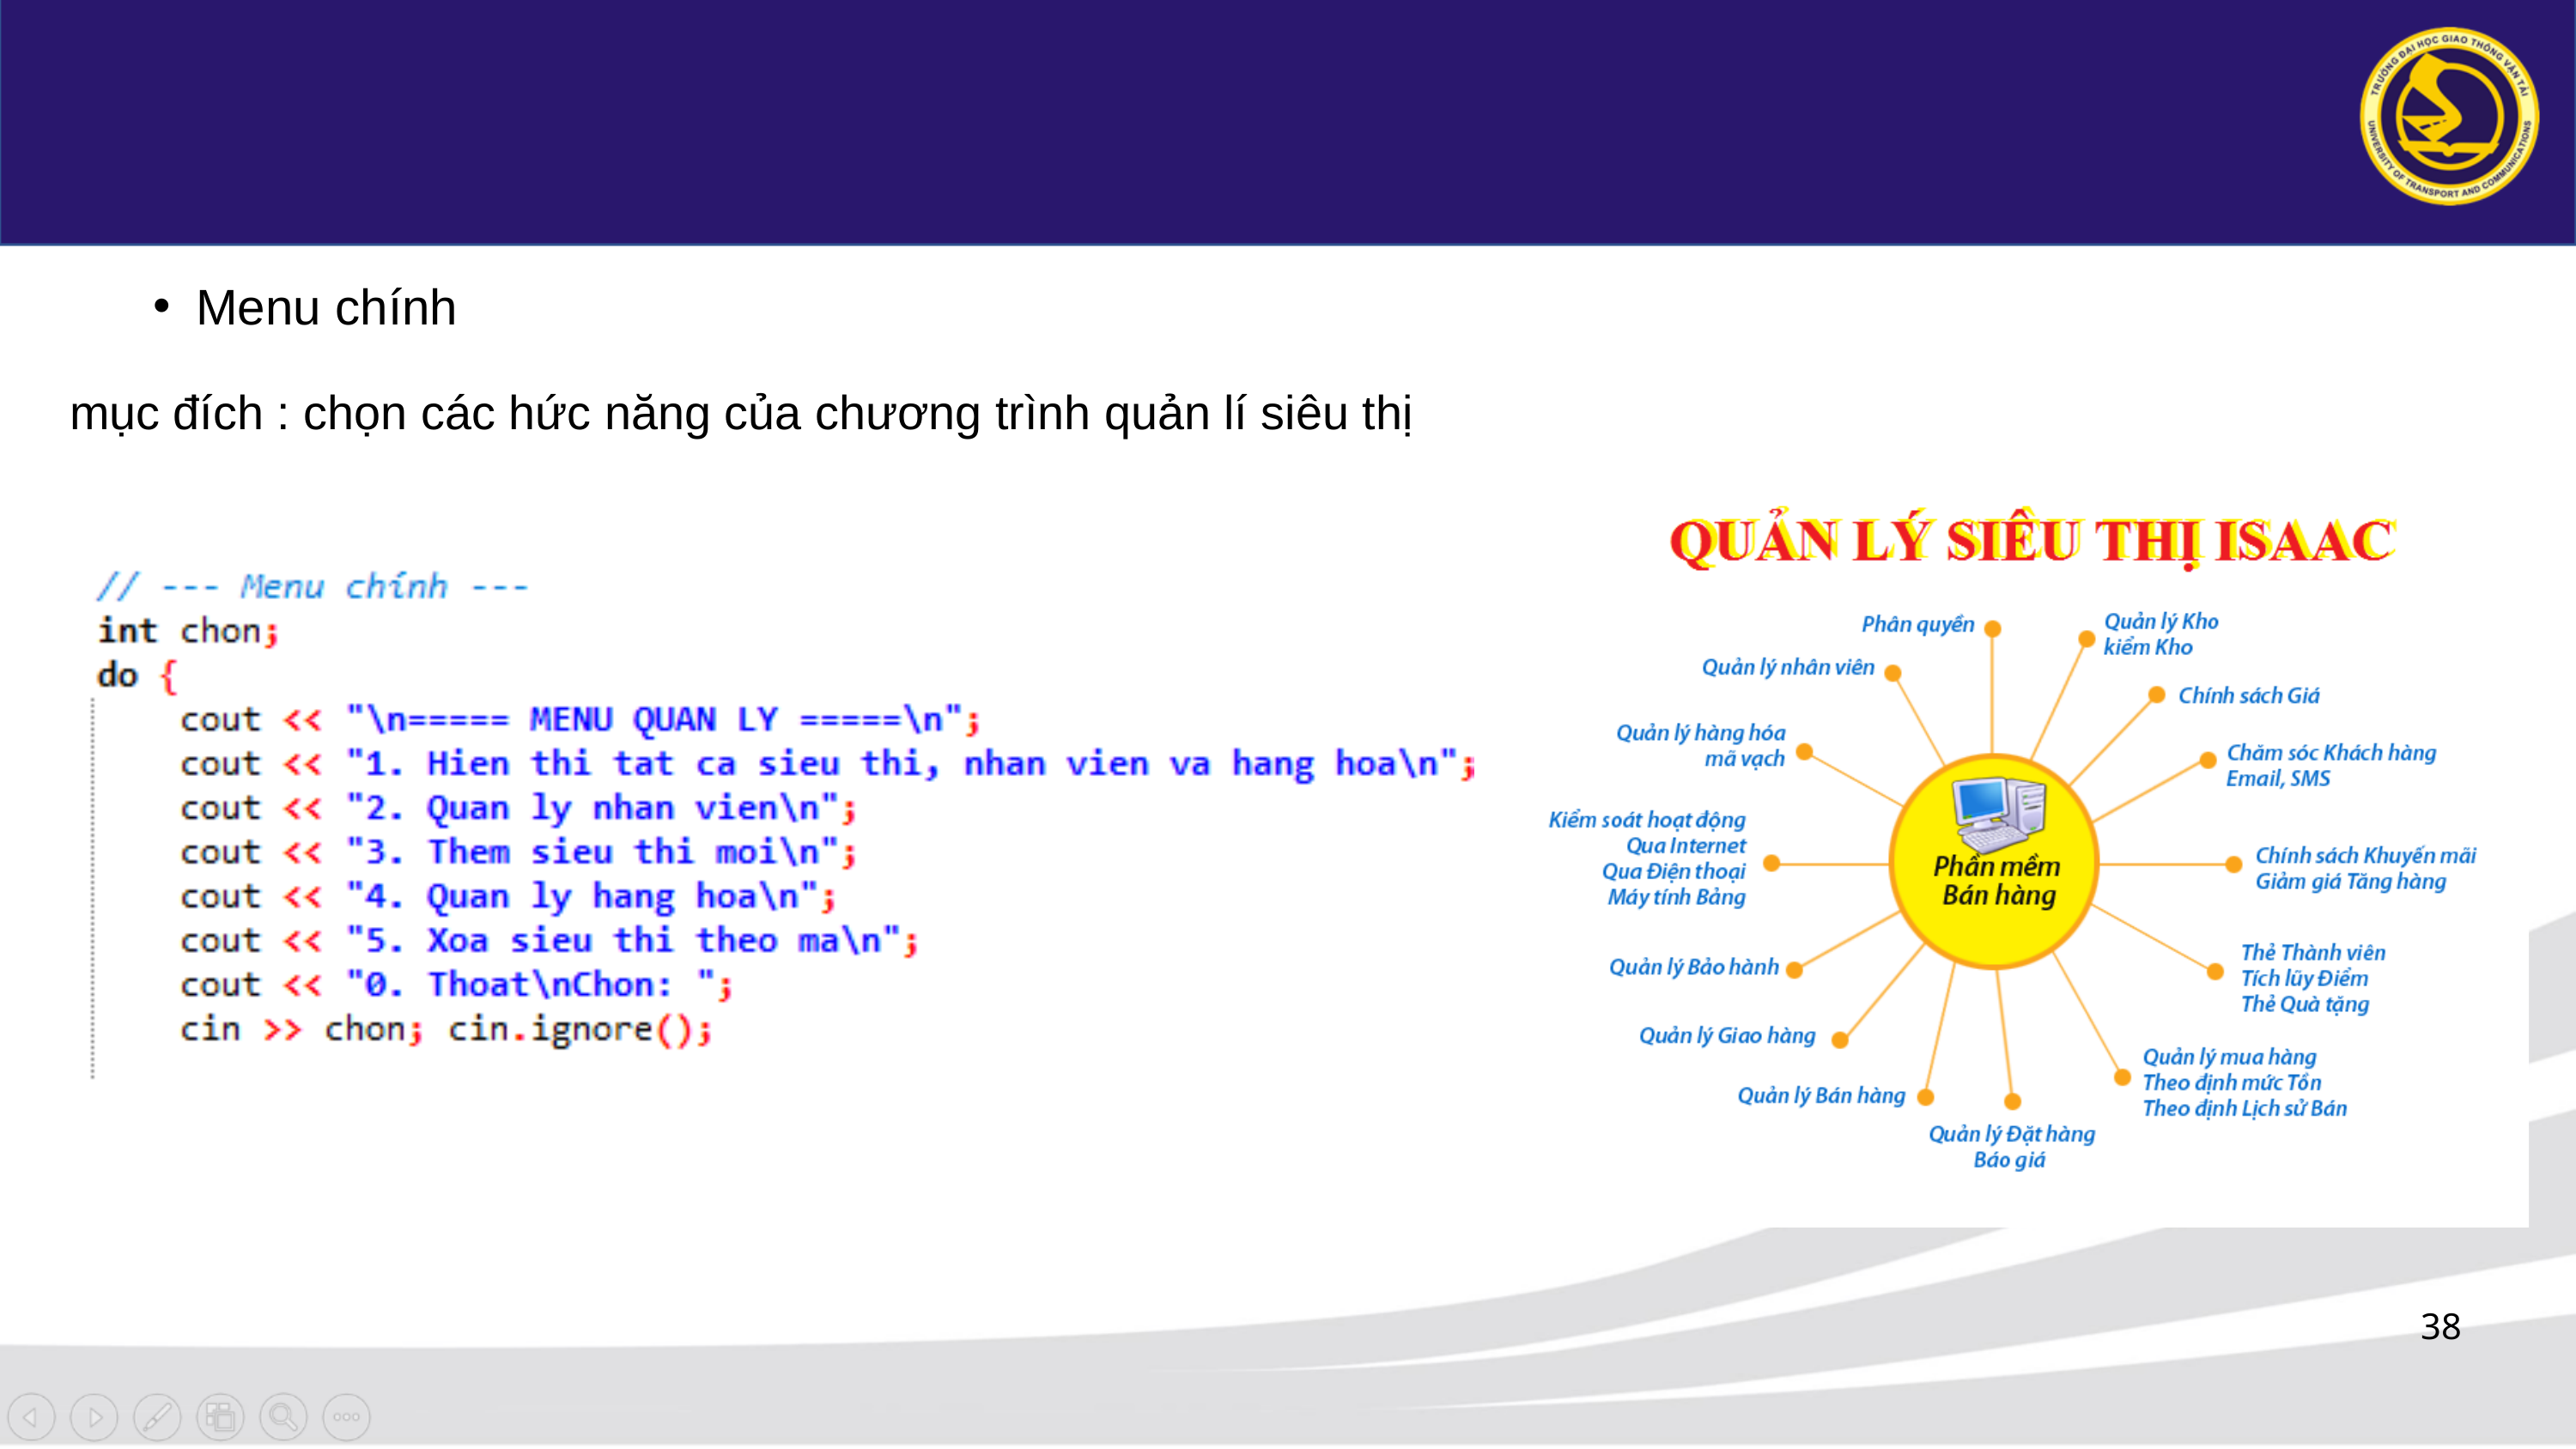

Menu chính
mục đích : chọn các hức năng của chương trình quản lí siêu thị

38